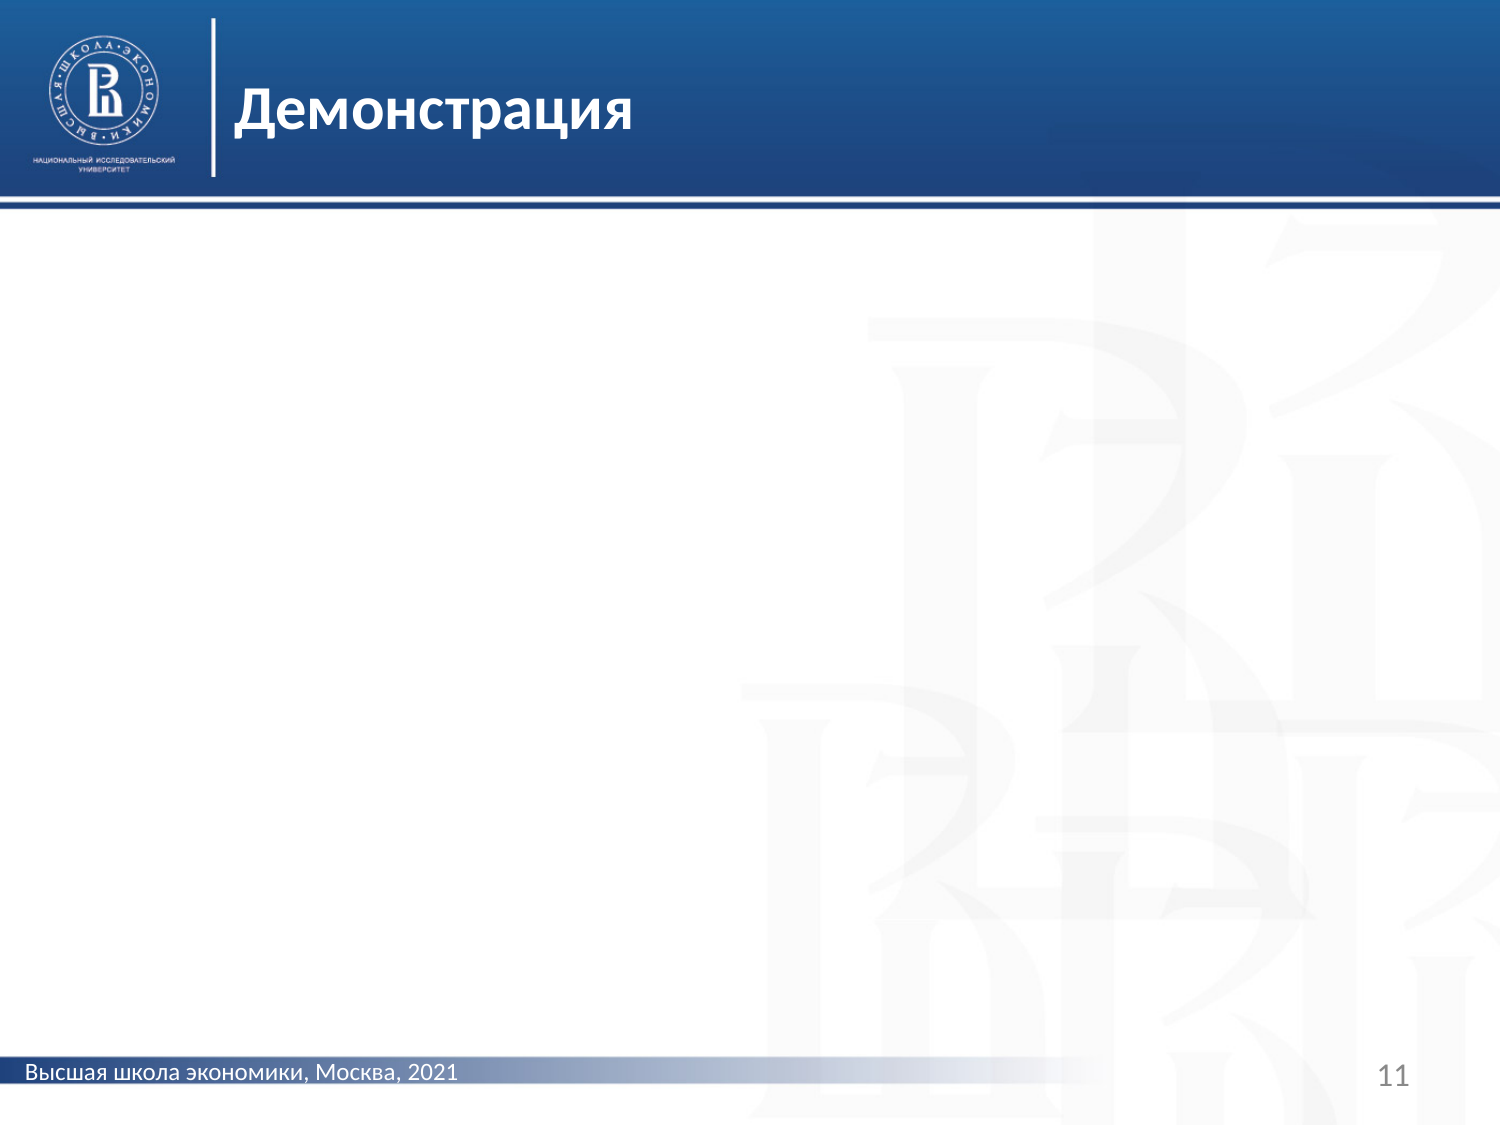

Демонстрация
Высшая школа экономики, Москва, 2021
11